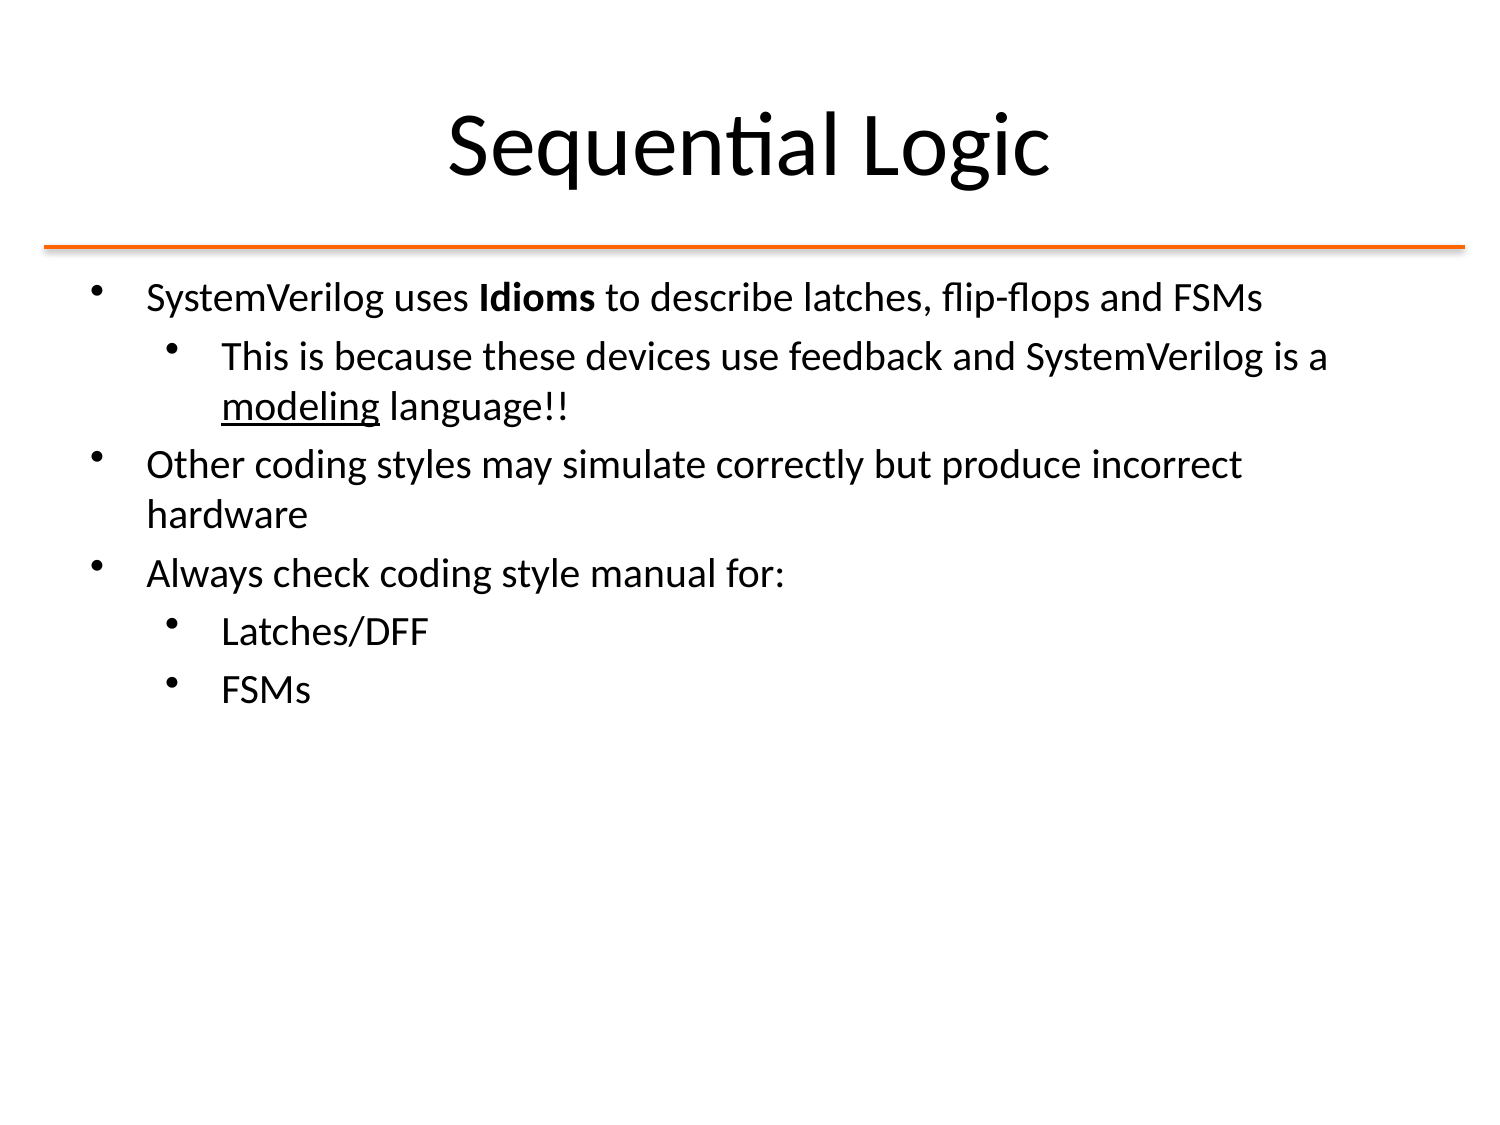

# Sequential Logic

SystemVerilog uses Idioms to describe latches, flip-flops and FSMs
This is because these devices use feedback and SystemVerilog is a modeling language!!
Other coding styles may simulate correctly but produce incorrect hardware
Always check coding style manual for:
Latches/DFF
FSMs